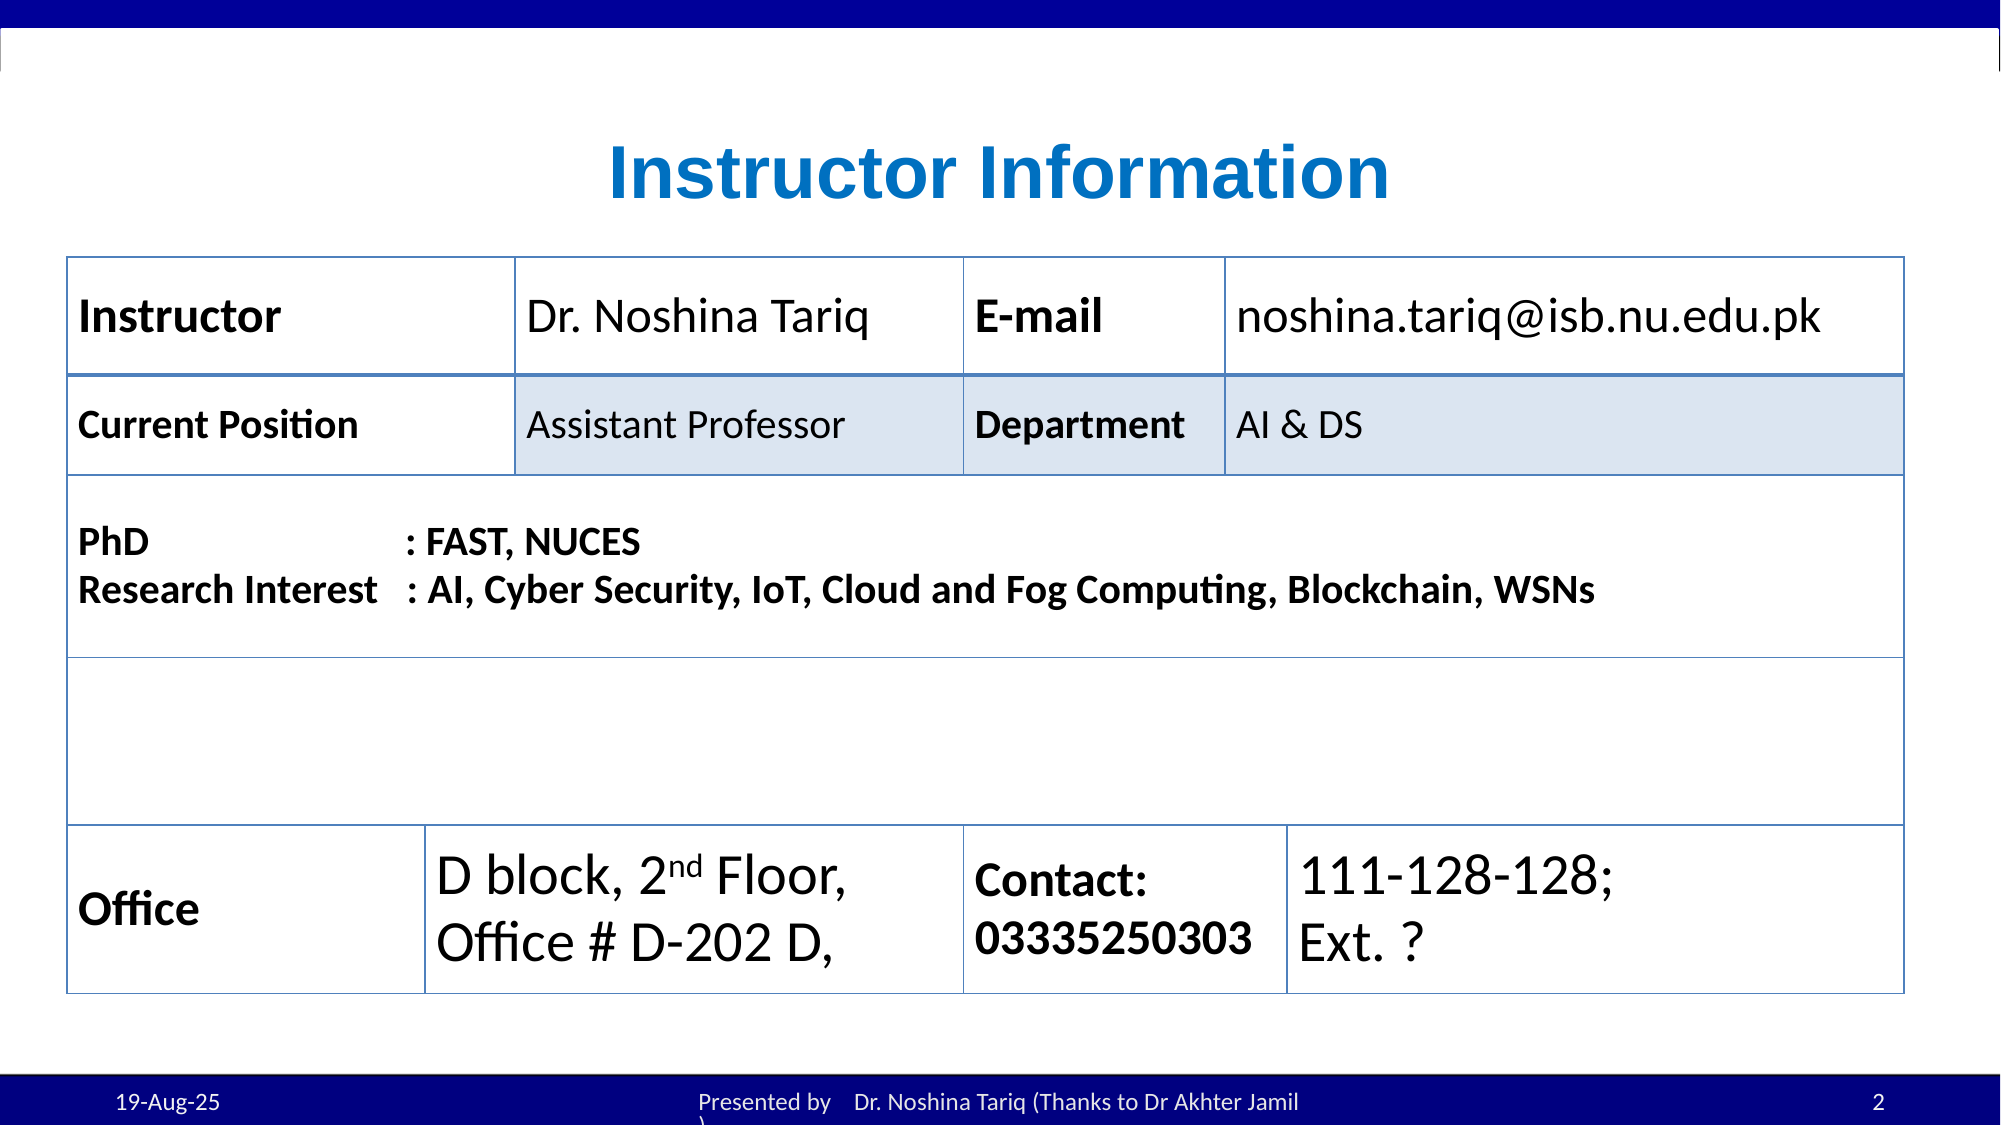

# Instructor Information
| Instructor |  | Dr. Noshina Tariq | E-mail | noshina.tariq@isb.nu.edu.pk |  |
| --- | --- | --- | --- | --- | --- |
| Current Position |  | Assistant Professor | Department | AI & DS |  |
| PhD : FAST, NUCES Research Interest : AI, Cyber Security, IoT, Cloud and Fog Computing, Blockchain, WSNs |  |  |  |  |  |
|  |  |  |  |  |  |
| Office | D block, 2nd Floor, Office # D-202 D, |  | Contact: 03335250303 |  | 111-128-128;  Ext. ? |
19-Aug-25
Presented by    Dr. Noshina Tariq (Thanks to Dr Akhter Jamil)
2